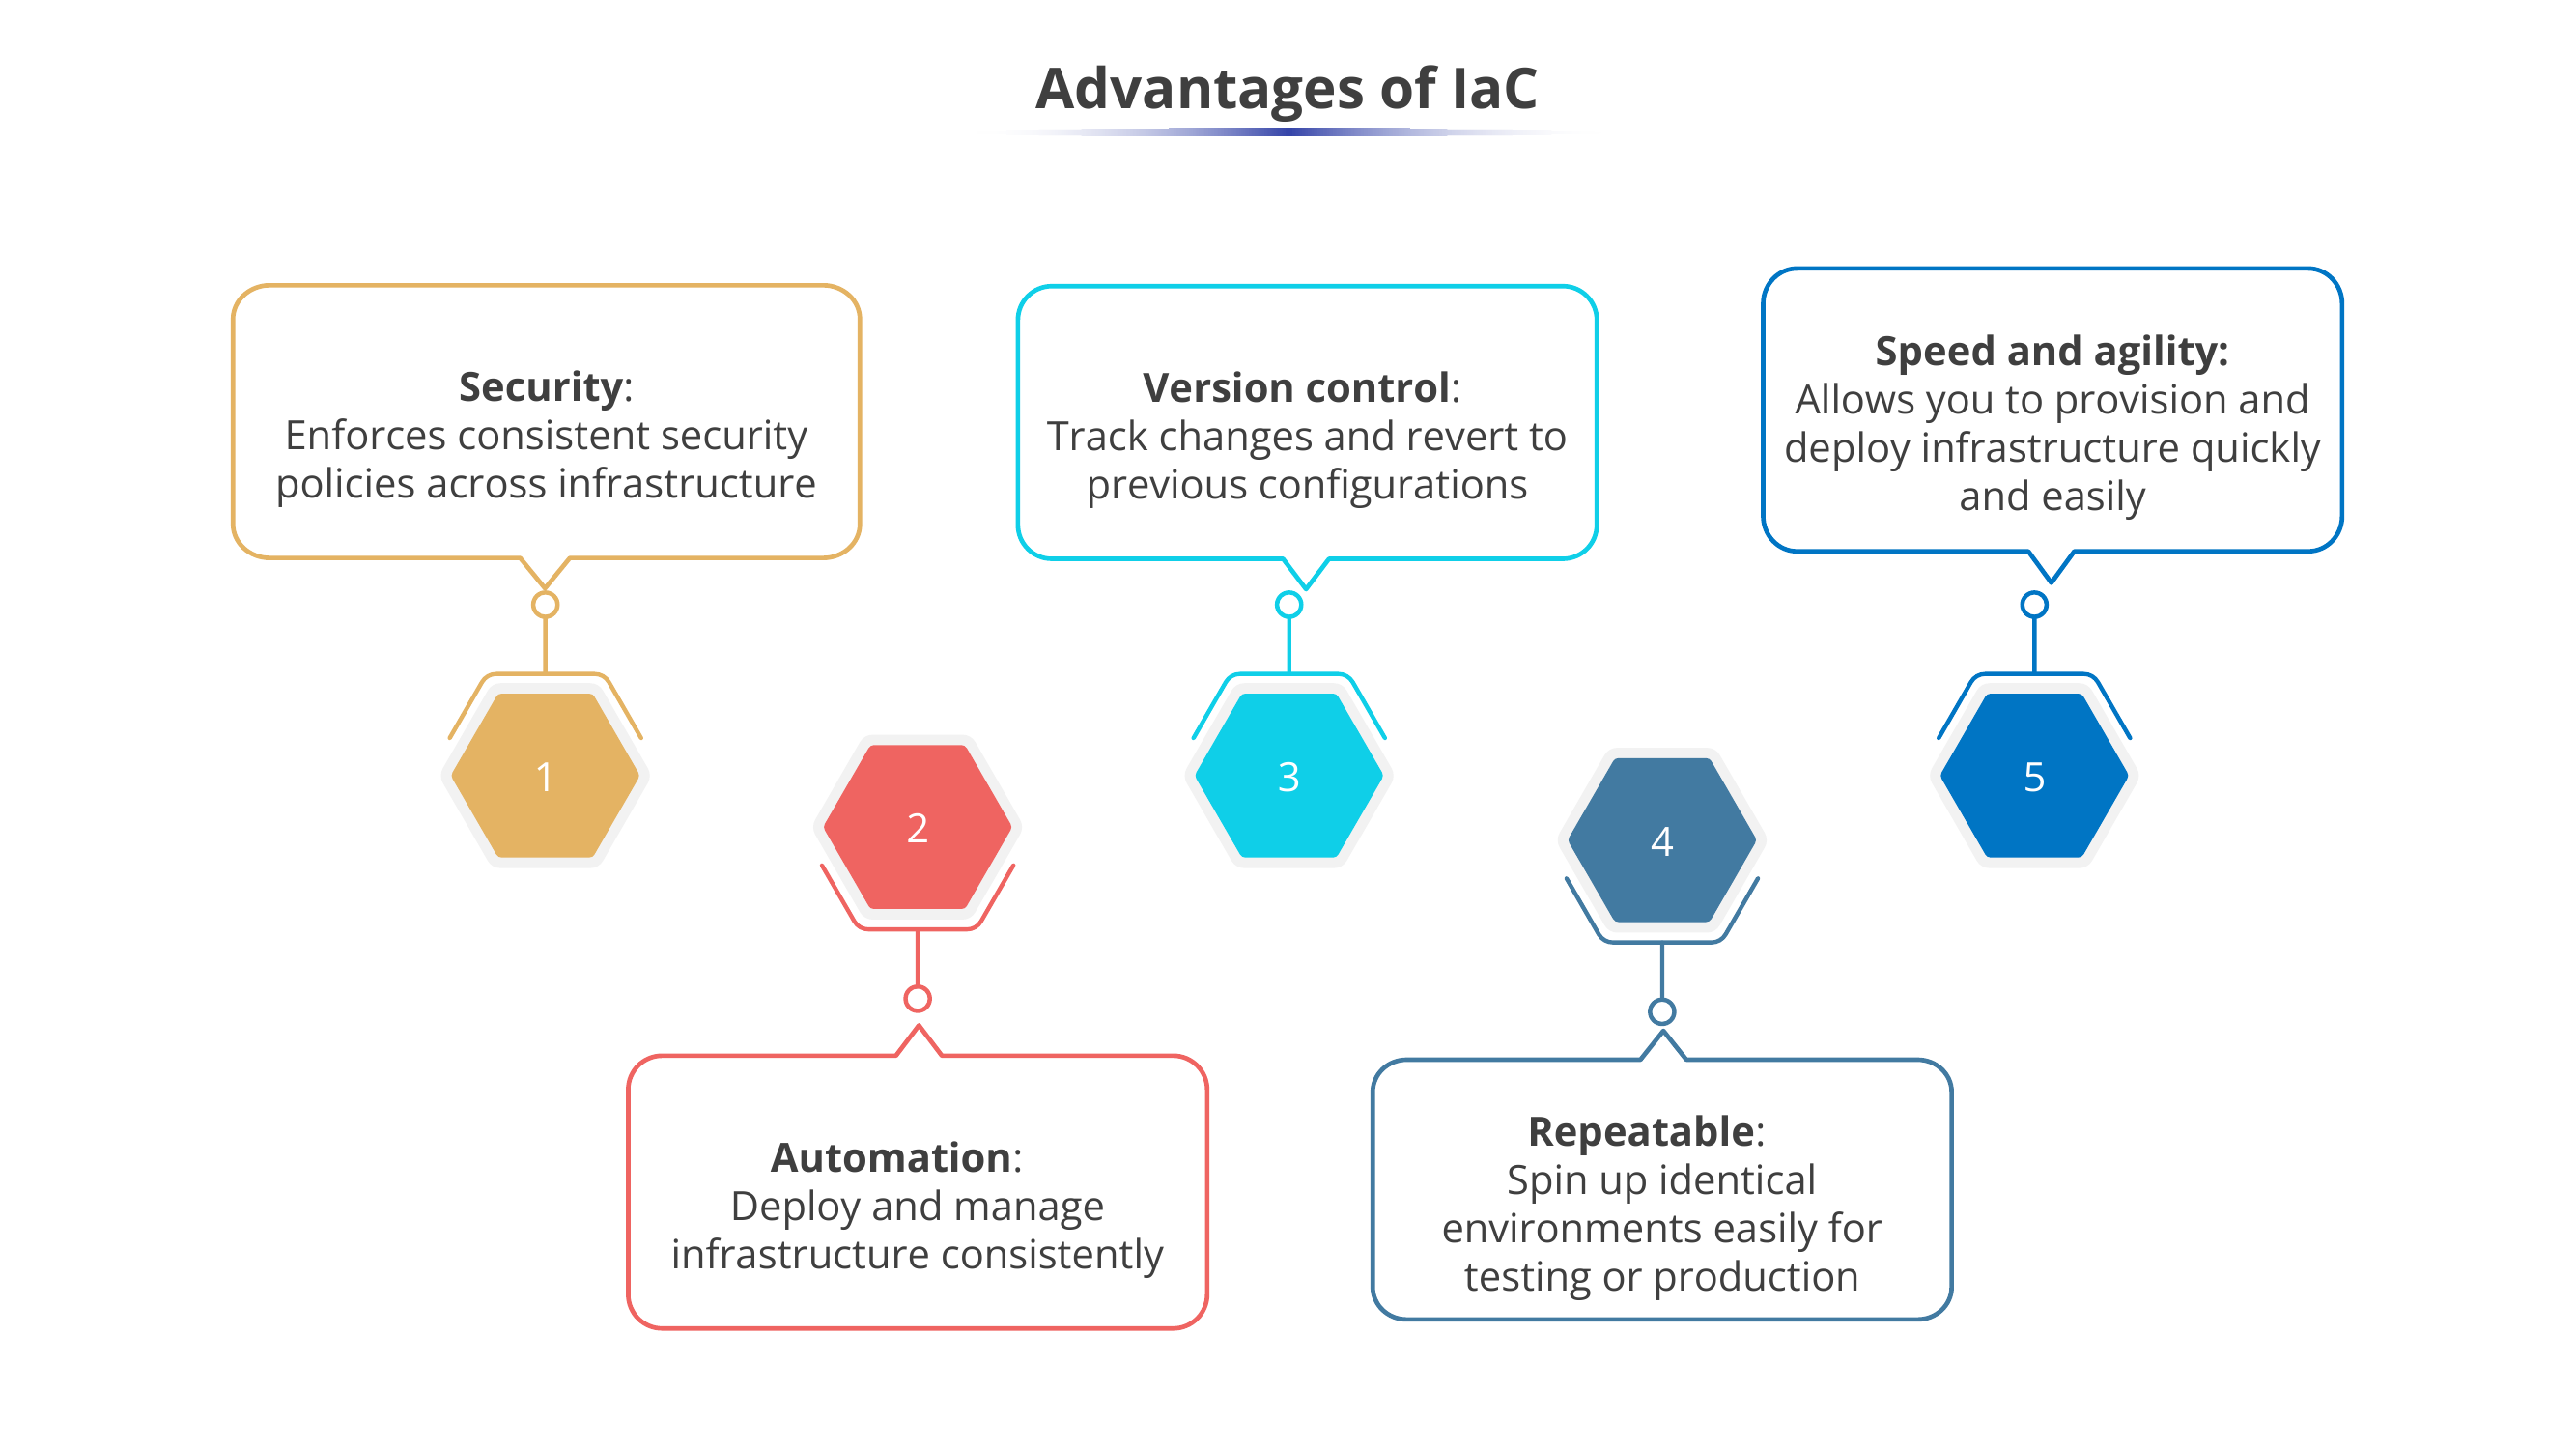

# Advantages of IaC

Speed and agility:
Allows you to provision and deploy infrastructure quickly and easily
Security:
Enforces consistent security policies across infrastructure
Version control:
Track changes and revert to previous configurations

1

3

5

2

4

Automation:
Deploy and manage infrastructure consistently

Repeatable:
Spin up identical environments easily for testing or production